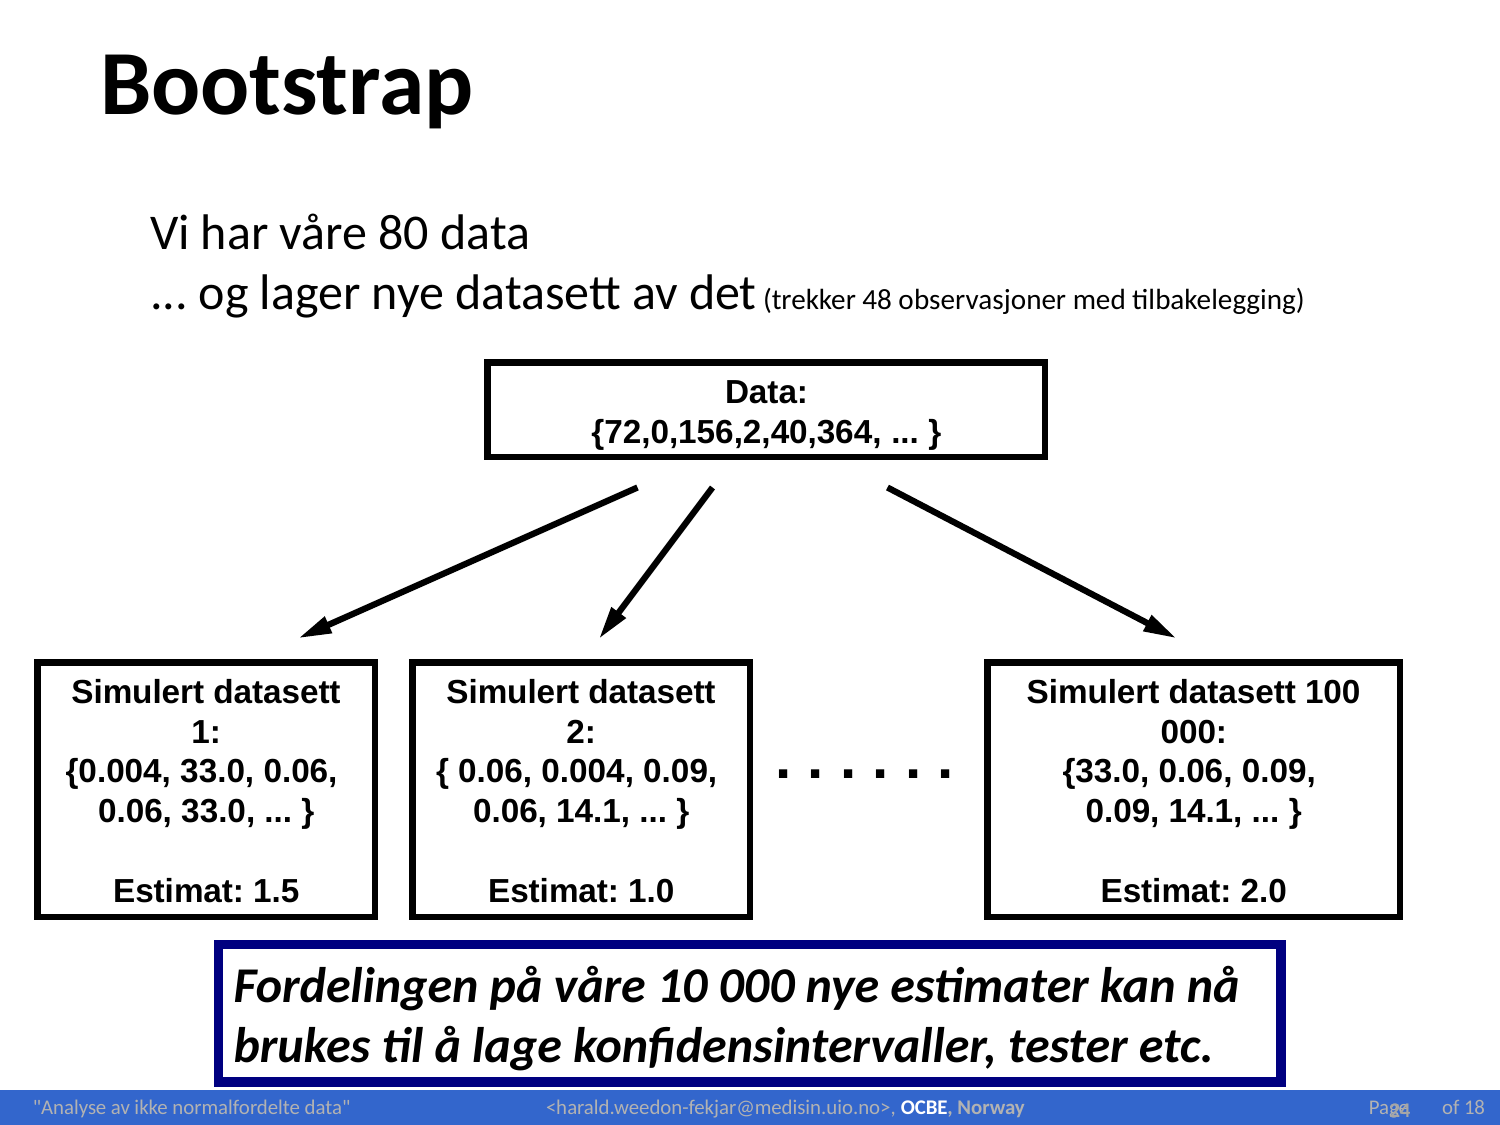

# Bootstrap
Vi har våre 80 data
... og lager nye datasett av det (trekker 48 observasjoner med tilbakelegging)
Data:
{72,0,156,2,40,364, ... }

Simulert datasett 1:
{0.004, 33.0, 0.06,
0.06, 33.0, ... }
Estimat: 1.5

Simulert datasett 2:
{ 0.06, 0.004, 0.09,
0.06, 14.1, ... }
Estimat: 1.0

Simulert datasett 100 000:
{33.0, 0.06, 0.09,
0.09, 14.1, ... }
Estimat: 2.0
. . . . . .
Fordelingen på våre 10 000 nye estimater kan nå
brukes til å lage konfidensintervaller, tester etc.